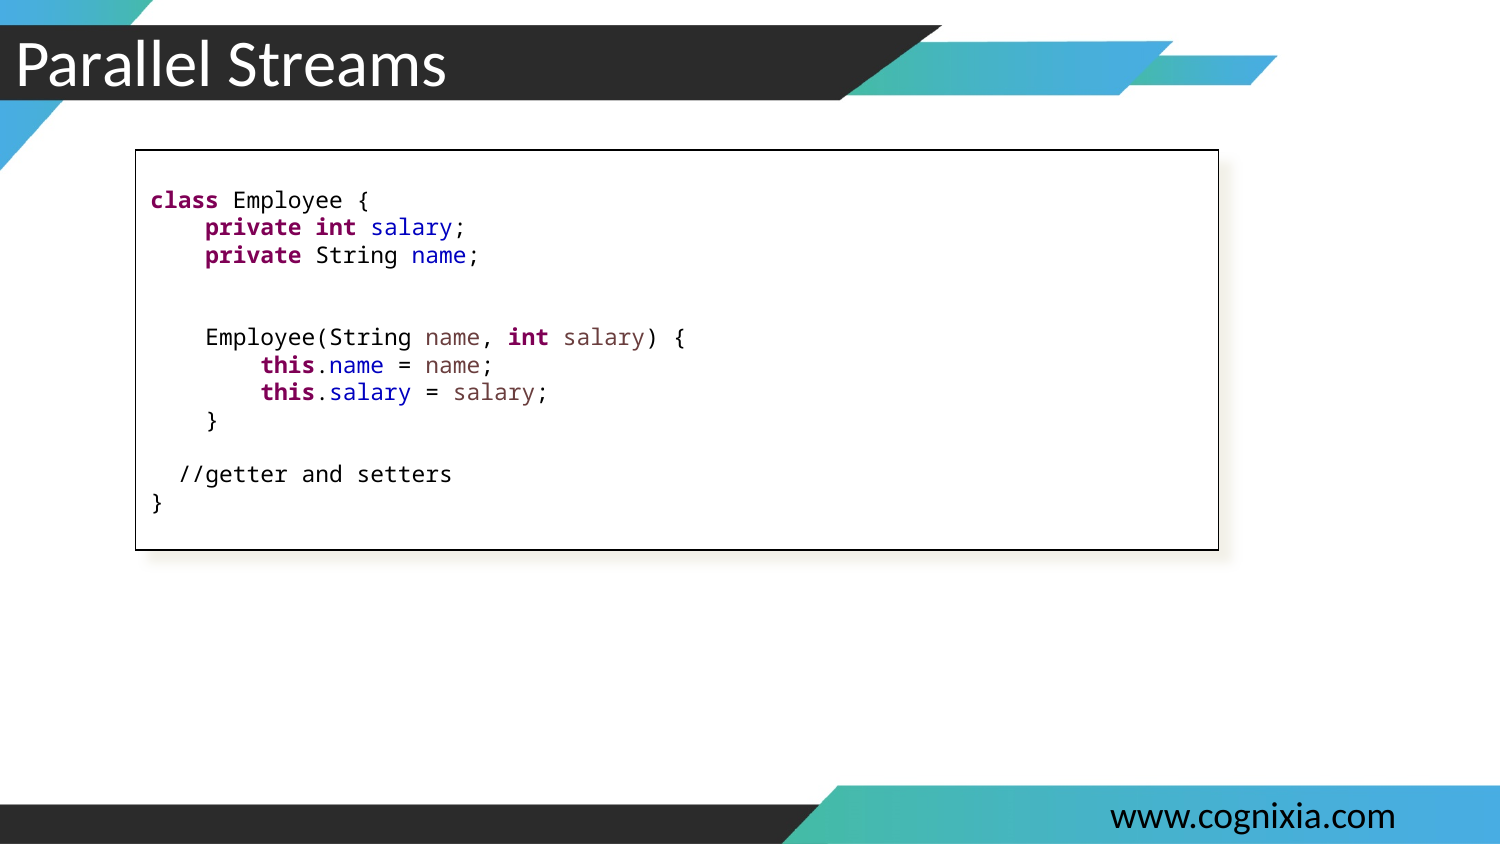

#
Parallel Streams
class Employee {
    private int salary;
    private String name;

    Employee(String name, int salary) {
        this.name = name;
        this.salary = salary;
    }

  //getter and setters
}